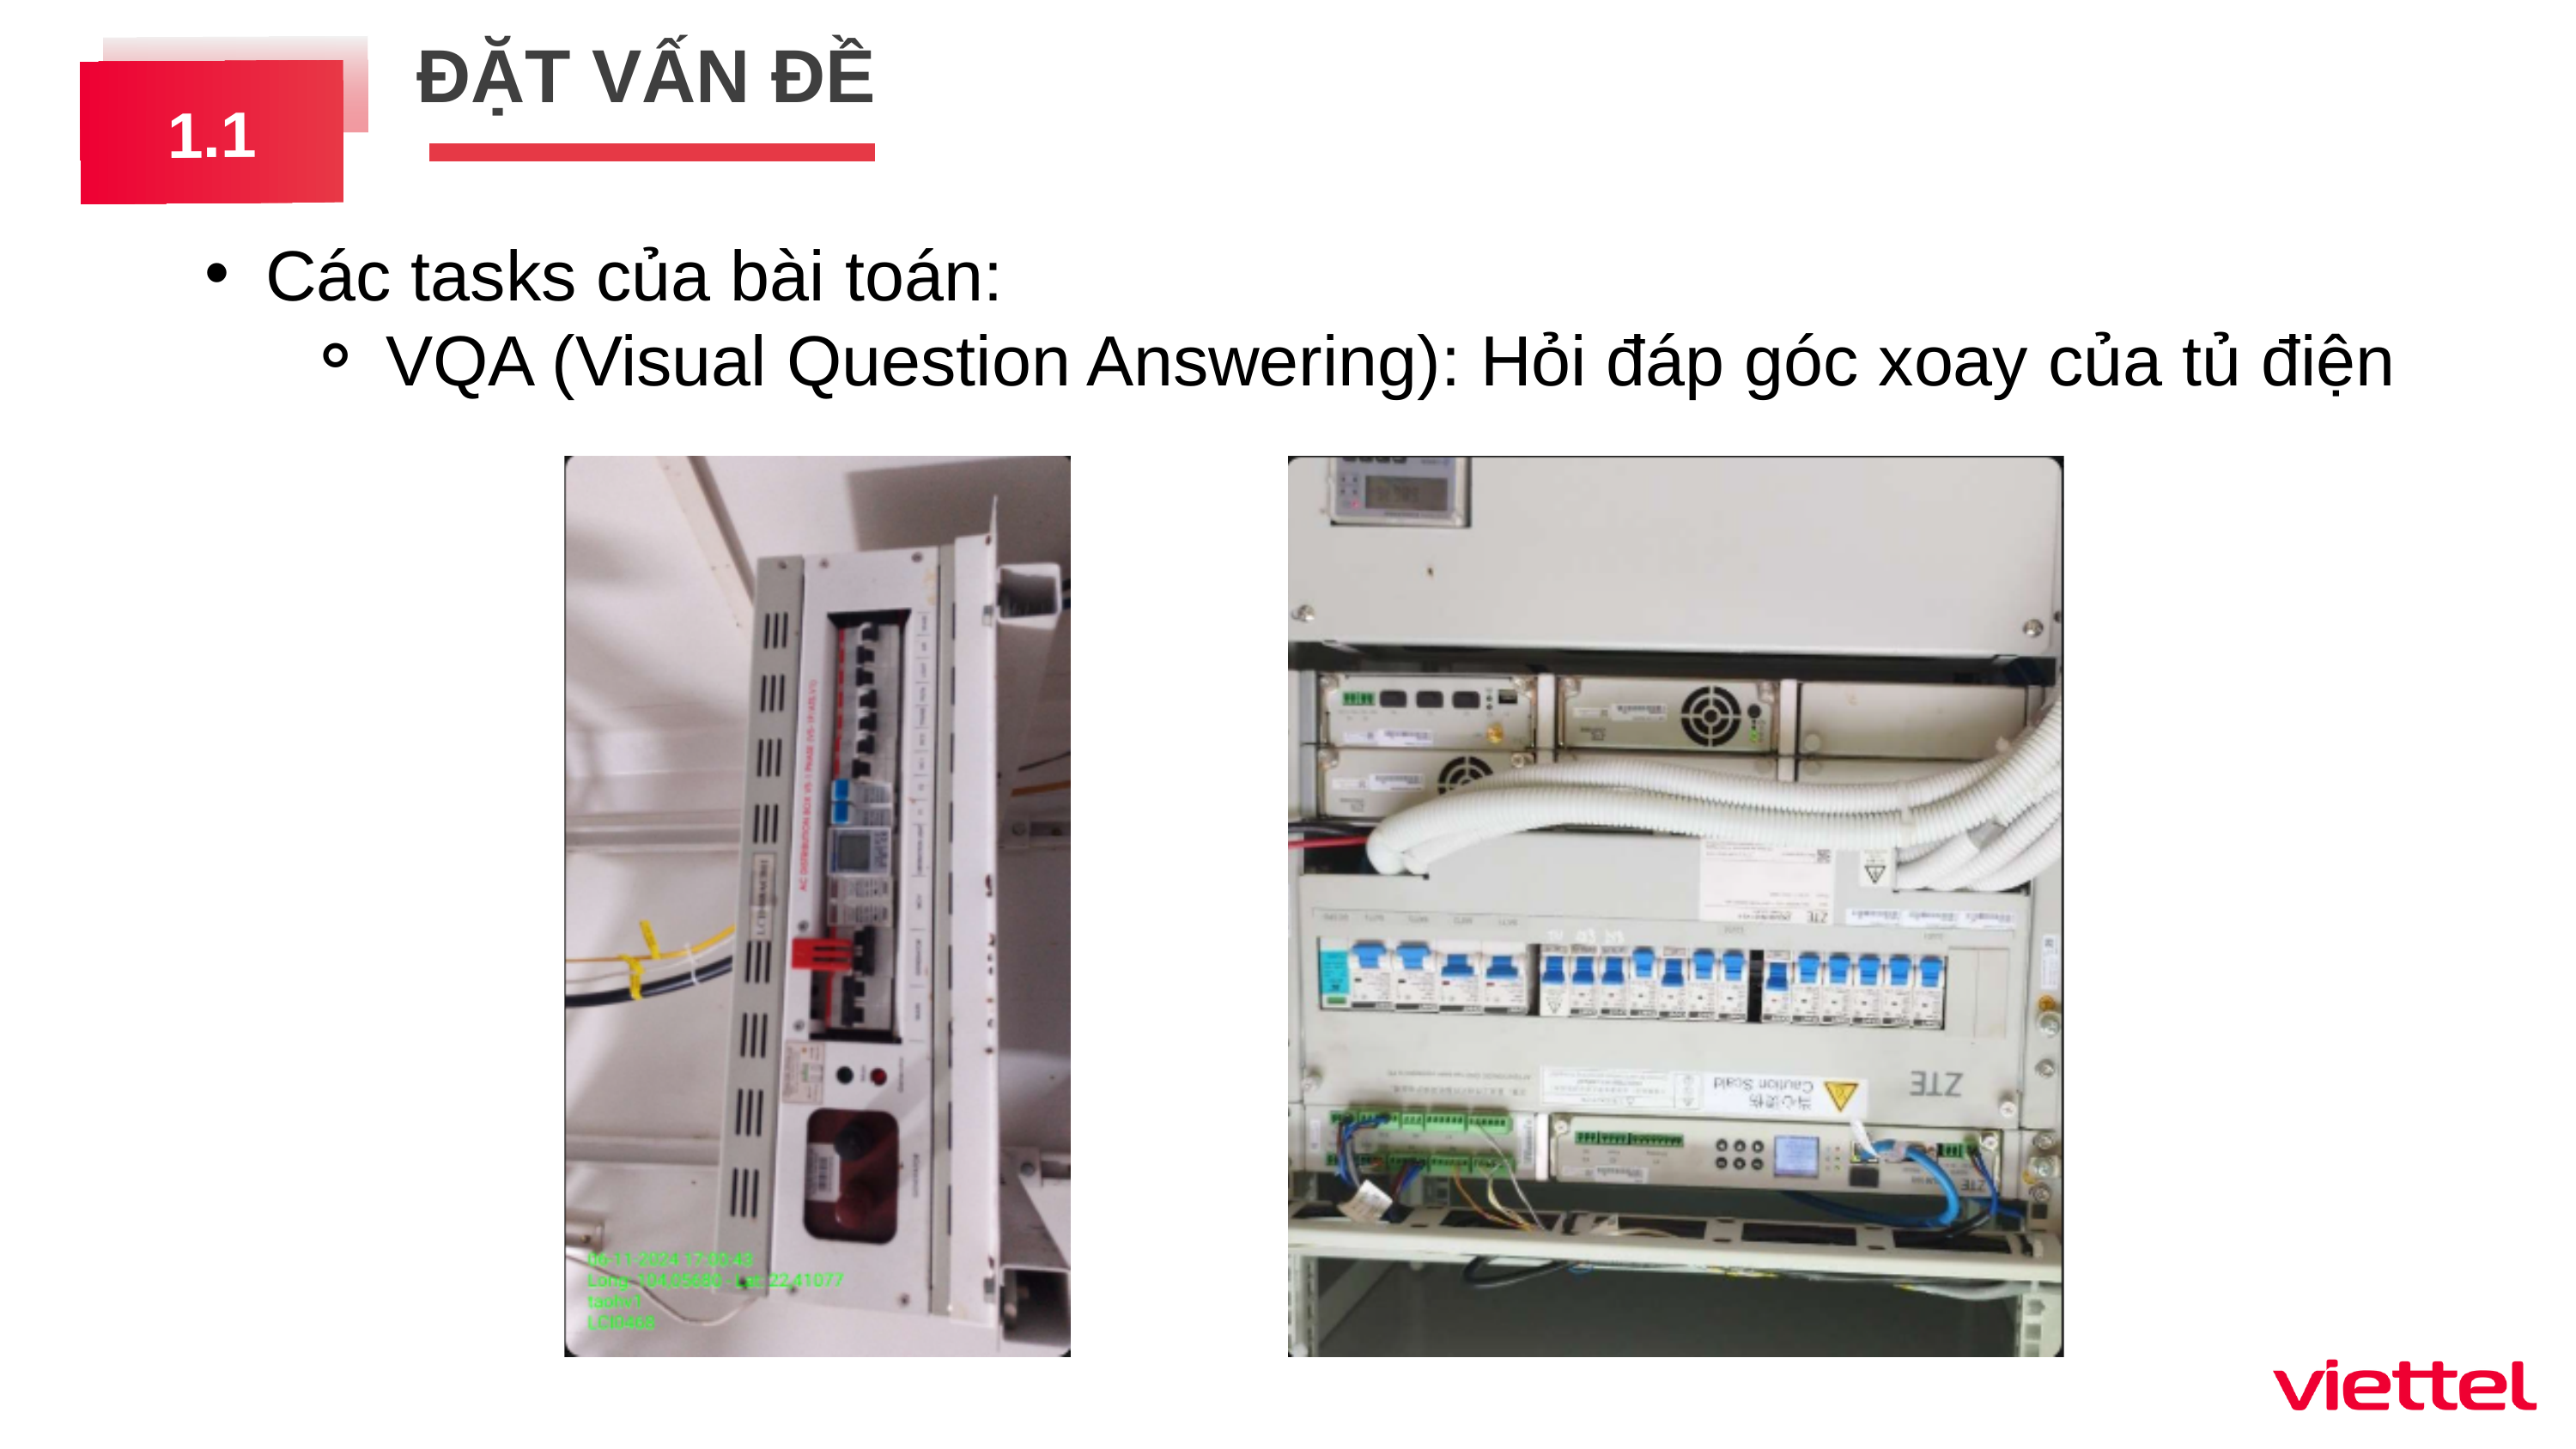

ĐẶT VẤN ĐỀ

1.1

Các tasks của bài toán:
VQA (Visual Question Answering): Hỏi đáp góc xoay của tủ điện